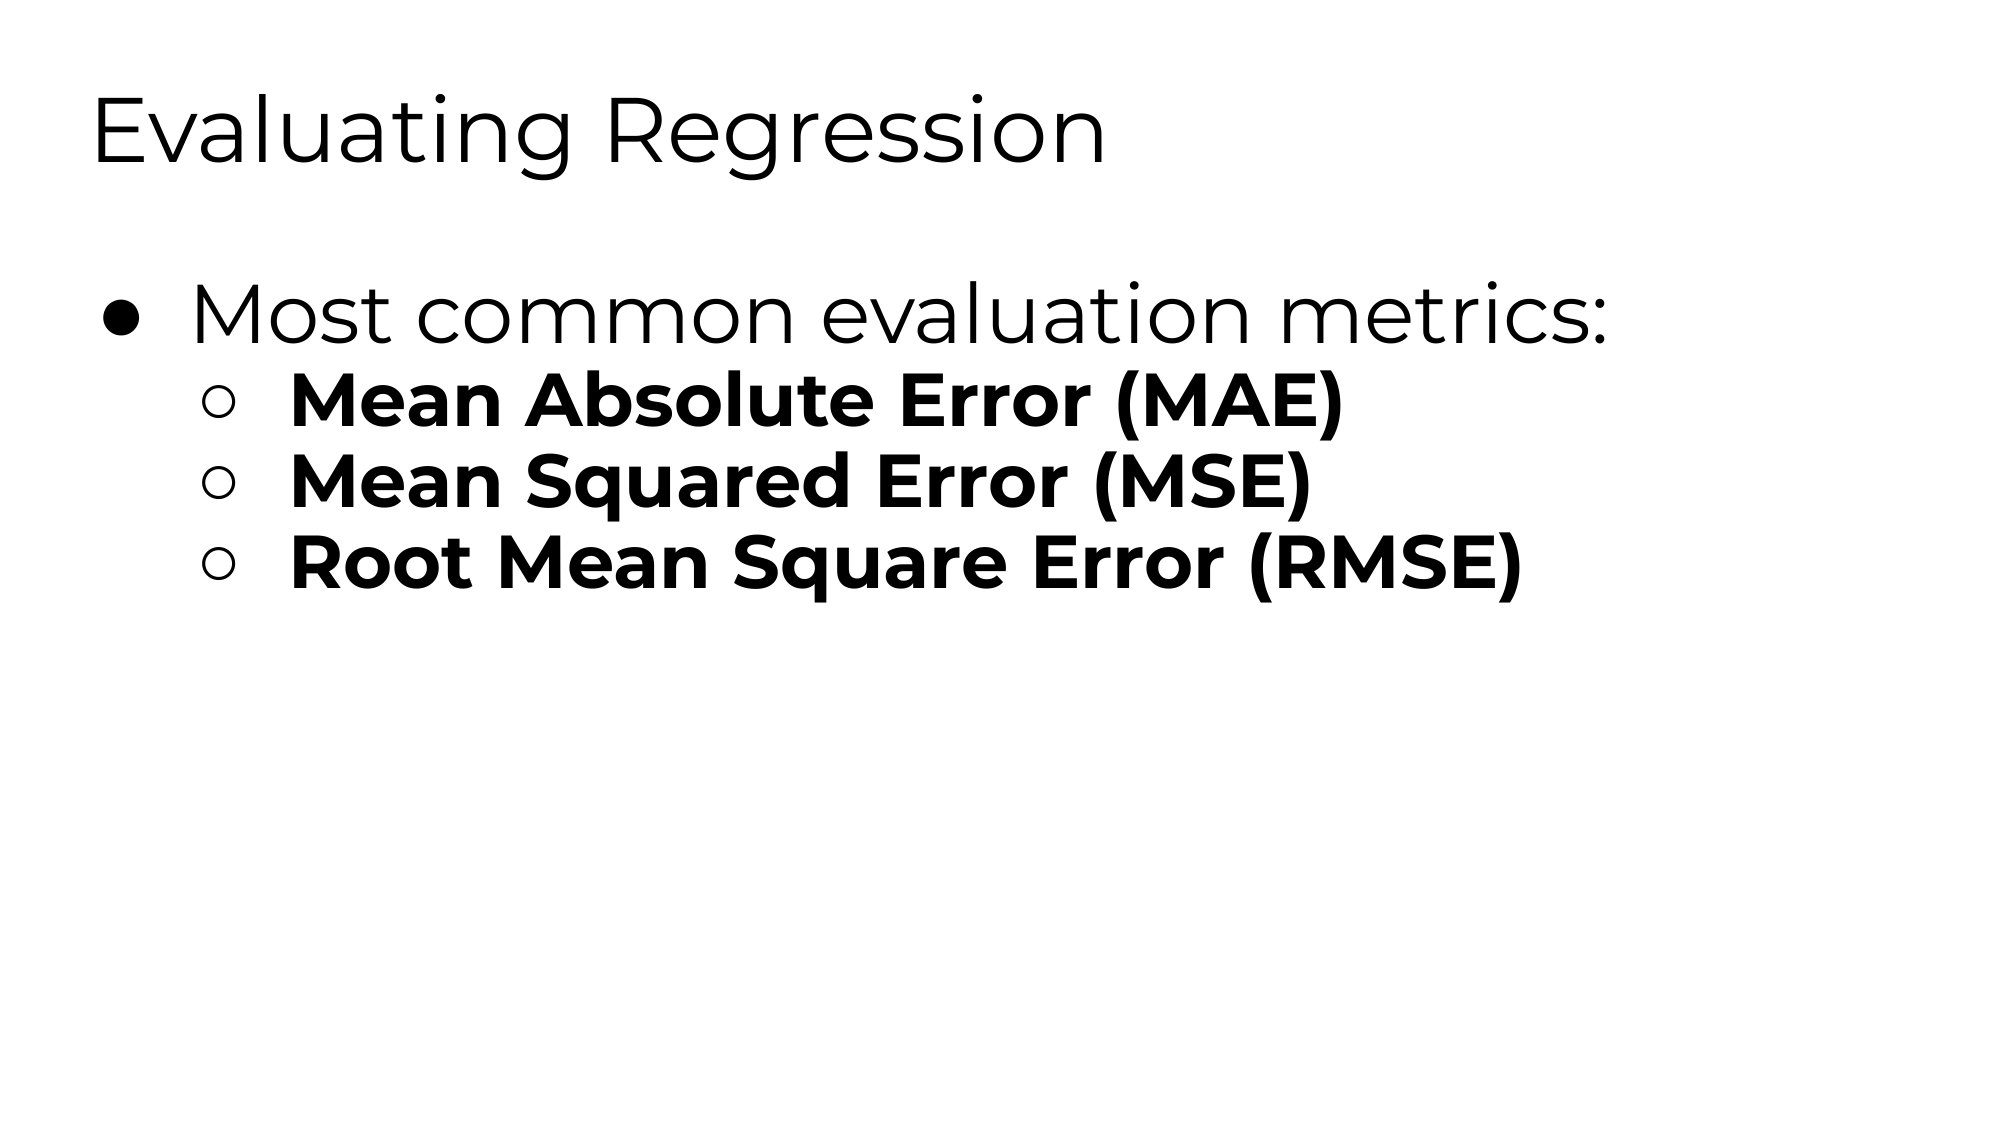

# Evaluating Regression

Most common evaluation metrics:
Mean Absolute Error (MAE)
Mean Squared Error (MSE)
Root Mean Square Error (RMSE)